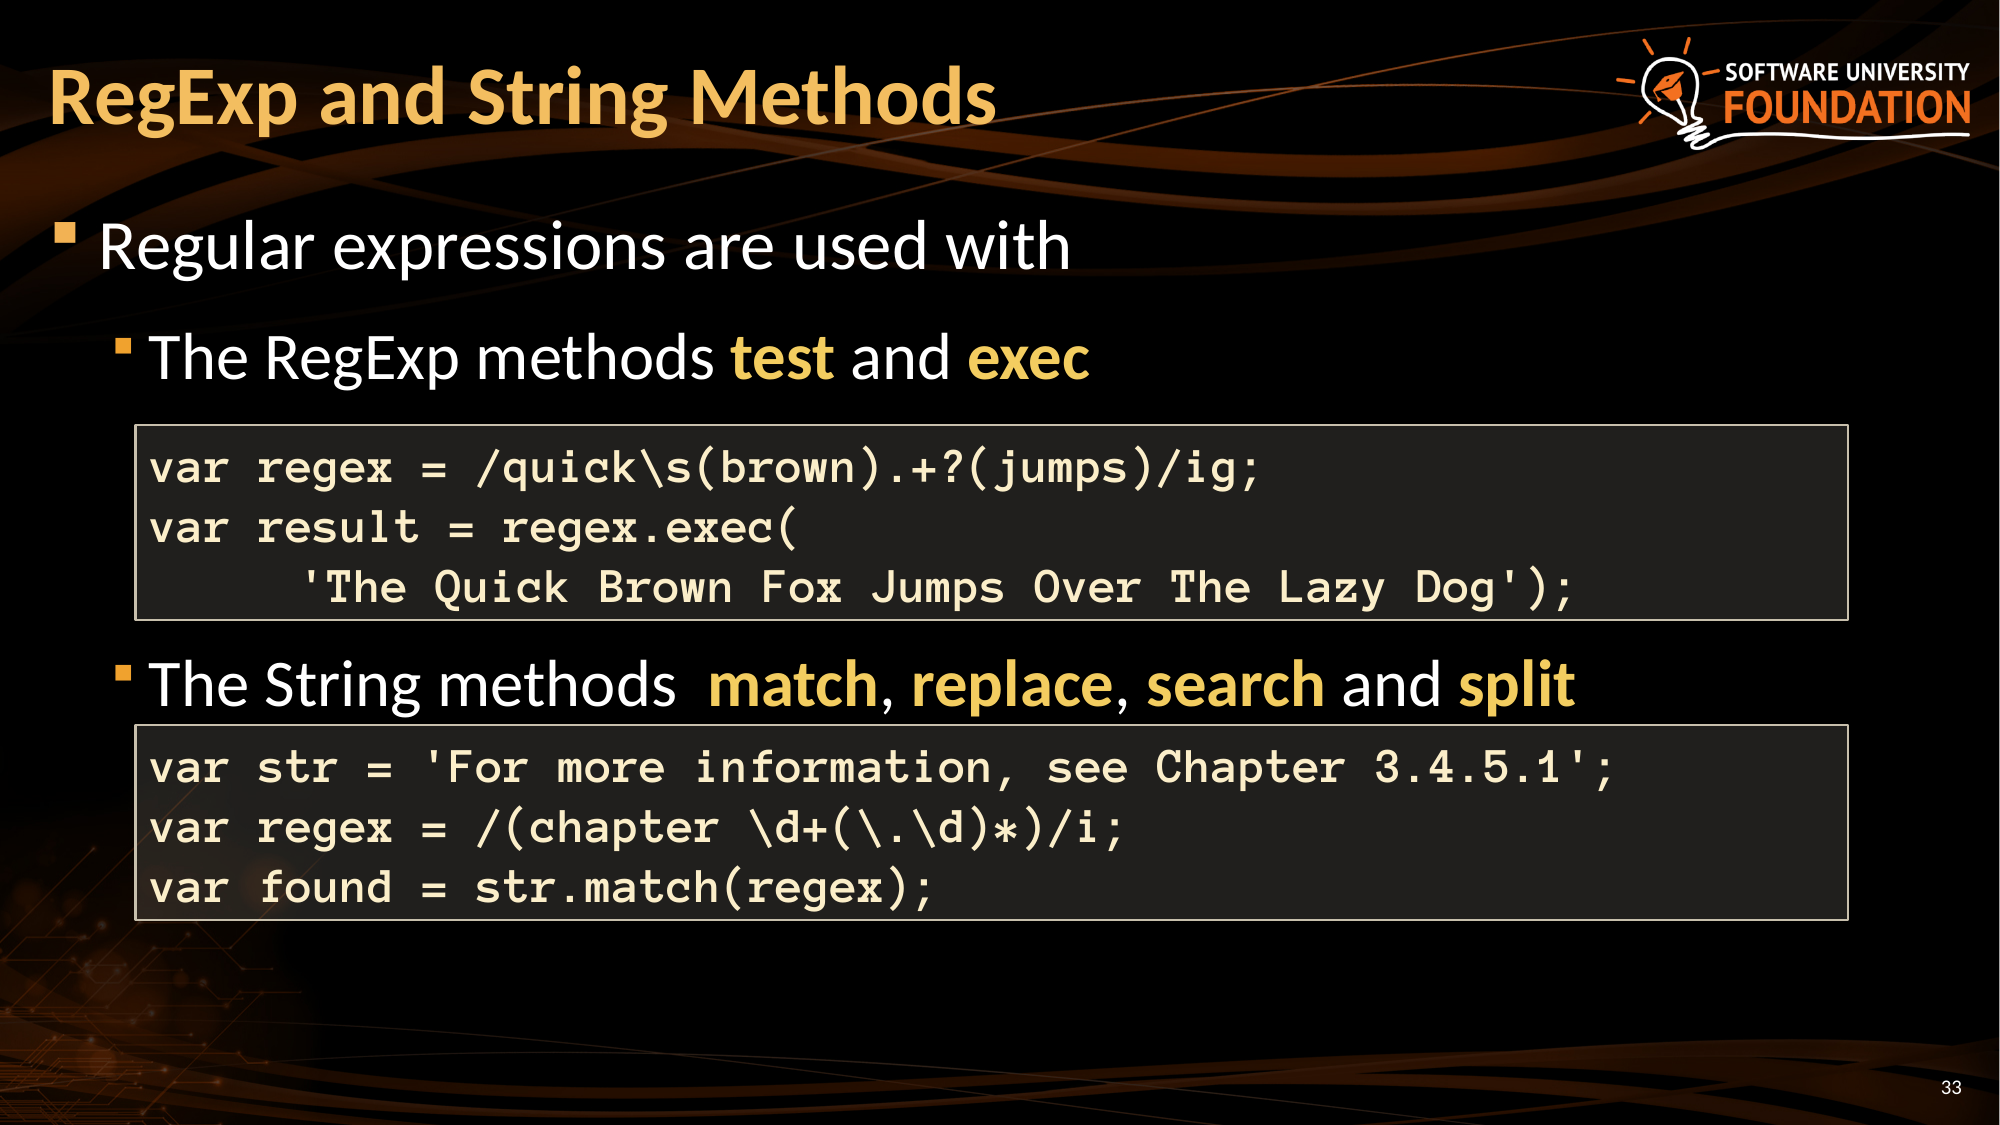

# RegExp and String Methods
Regular expressions are used with
The RegExp methods test and exec

The String methods  match, replace, search and split

var regex = /quick\s(brown).+?(jumps)/ig;
var result = regex.exec(
	'The Quick Brown Fox Jumps Over The Lazy Dog');
var str = 'For more information, see Chapter 3.4.5.1';
var regex = /(chapter \d+(\.\d)*)/i;
var found = str.match(regex);
33